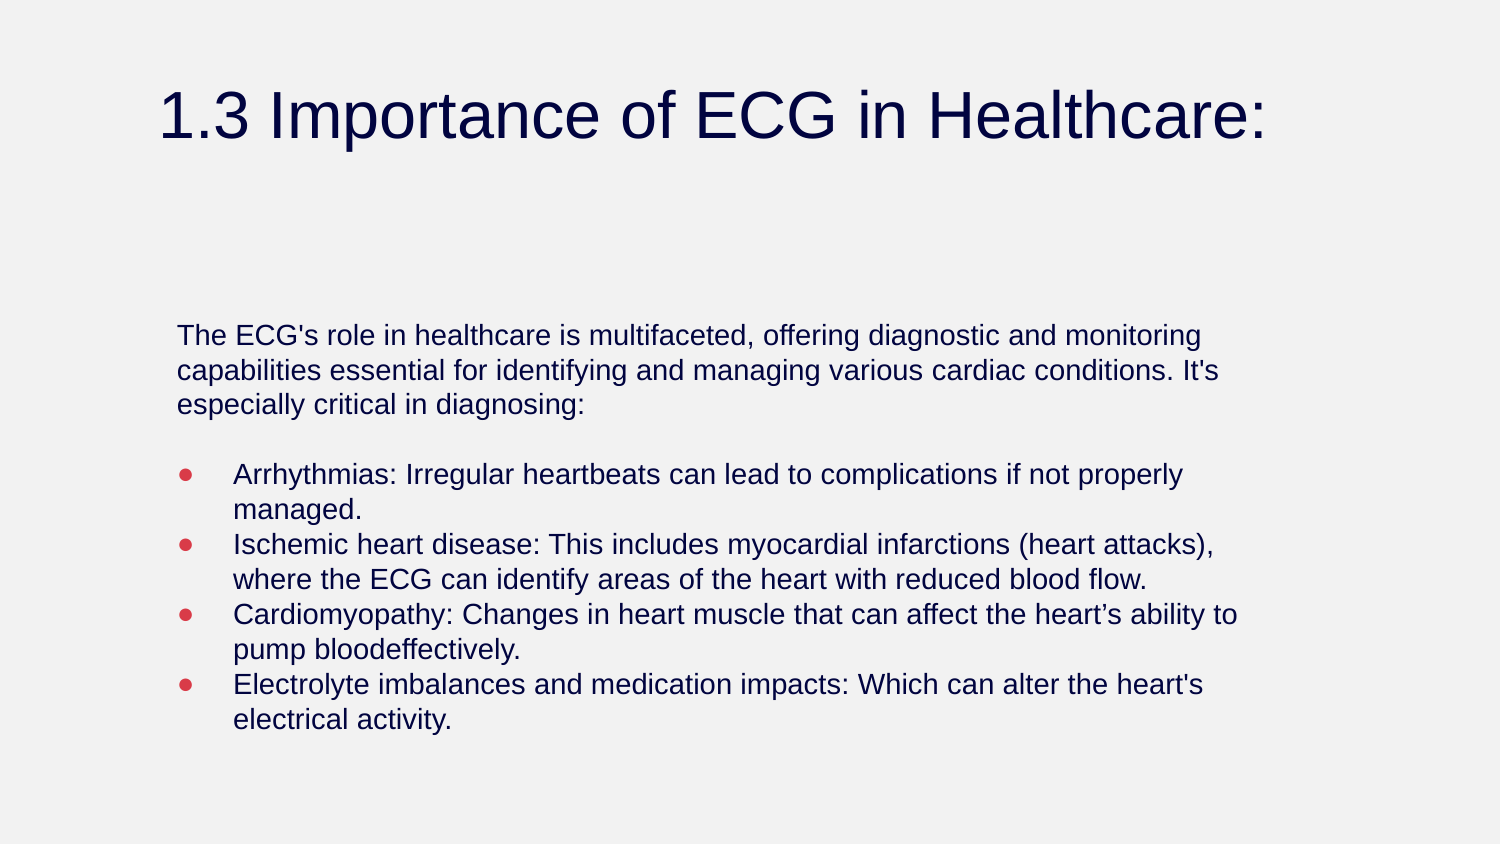

# 1.3 Importance of ECG in Healthcare:
The ECG's role in healthcare is multifaceted, offering diagnostic and monitoring capabilities essential for identifying and managing various cardiac conditions. It's especially critical in diagnosing:

Arrhythmias: Irregular heartbeats can lead to complications if not properly managed.
Ischemic heart disease: This includes myocardial infarctions (heart attacks), where the ECG can identify areas of the heart with reduced blood flow.
Cardiomyopathy: Changes in heart muscle that can affect the heart’s ability to pump bloodeffectively.
Electrolyte imbalances and medication impacts: Which can alter the heart's electrical activity.